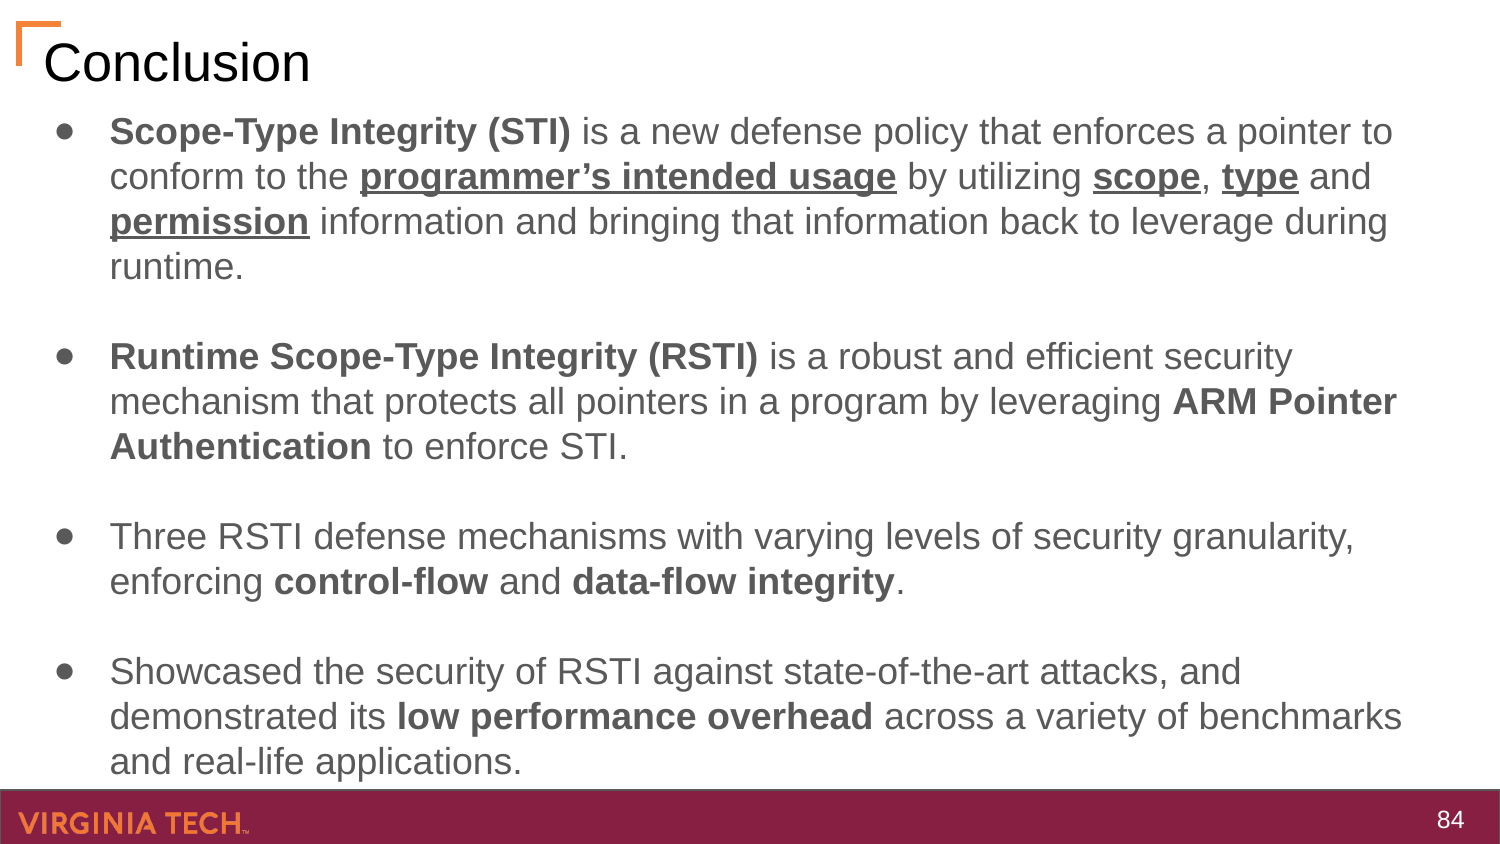

# Conclusion
Scope-Type Integrity (STI) is a new defense policy that enforces a pointer to conform to the programmer’s intended usage by utilizing scope, type and permission information and bringing that information back to leverage during runtime.

Runtime Scope-Type Integrity (RSTI) is a robust and efficient security mechanism that protects all pointers in a program by leveraging ARM Pointer Authentication to enforce STI.

Three RSTI defense mechanisms with varying levels of security granularity, enforcing control-flow and data-flow integrity.

Showcased the security of RSTI against state-of-the-art attacks, and demonstrated its low performance overhead across a variety of benchmarks and real-life applications.
84